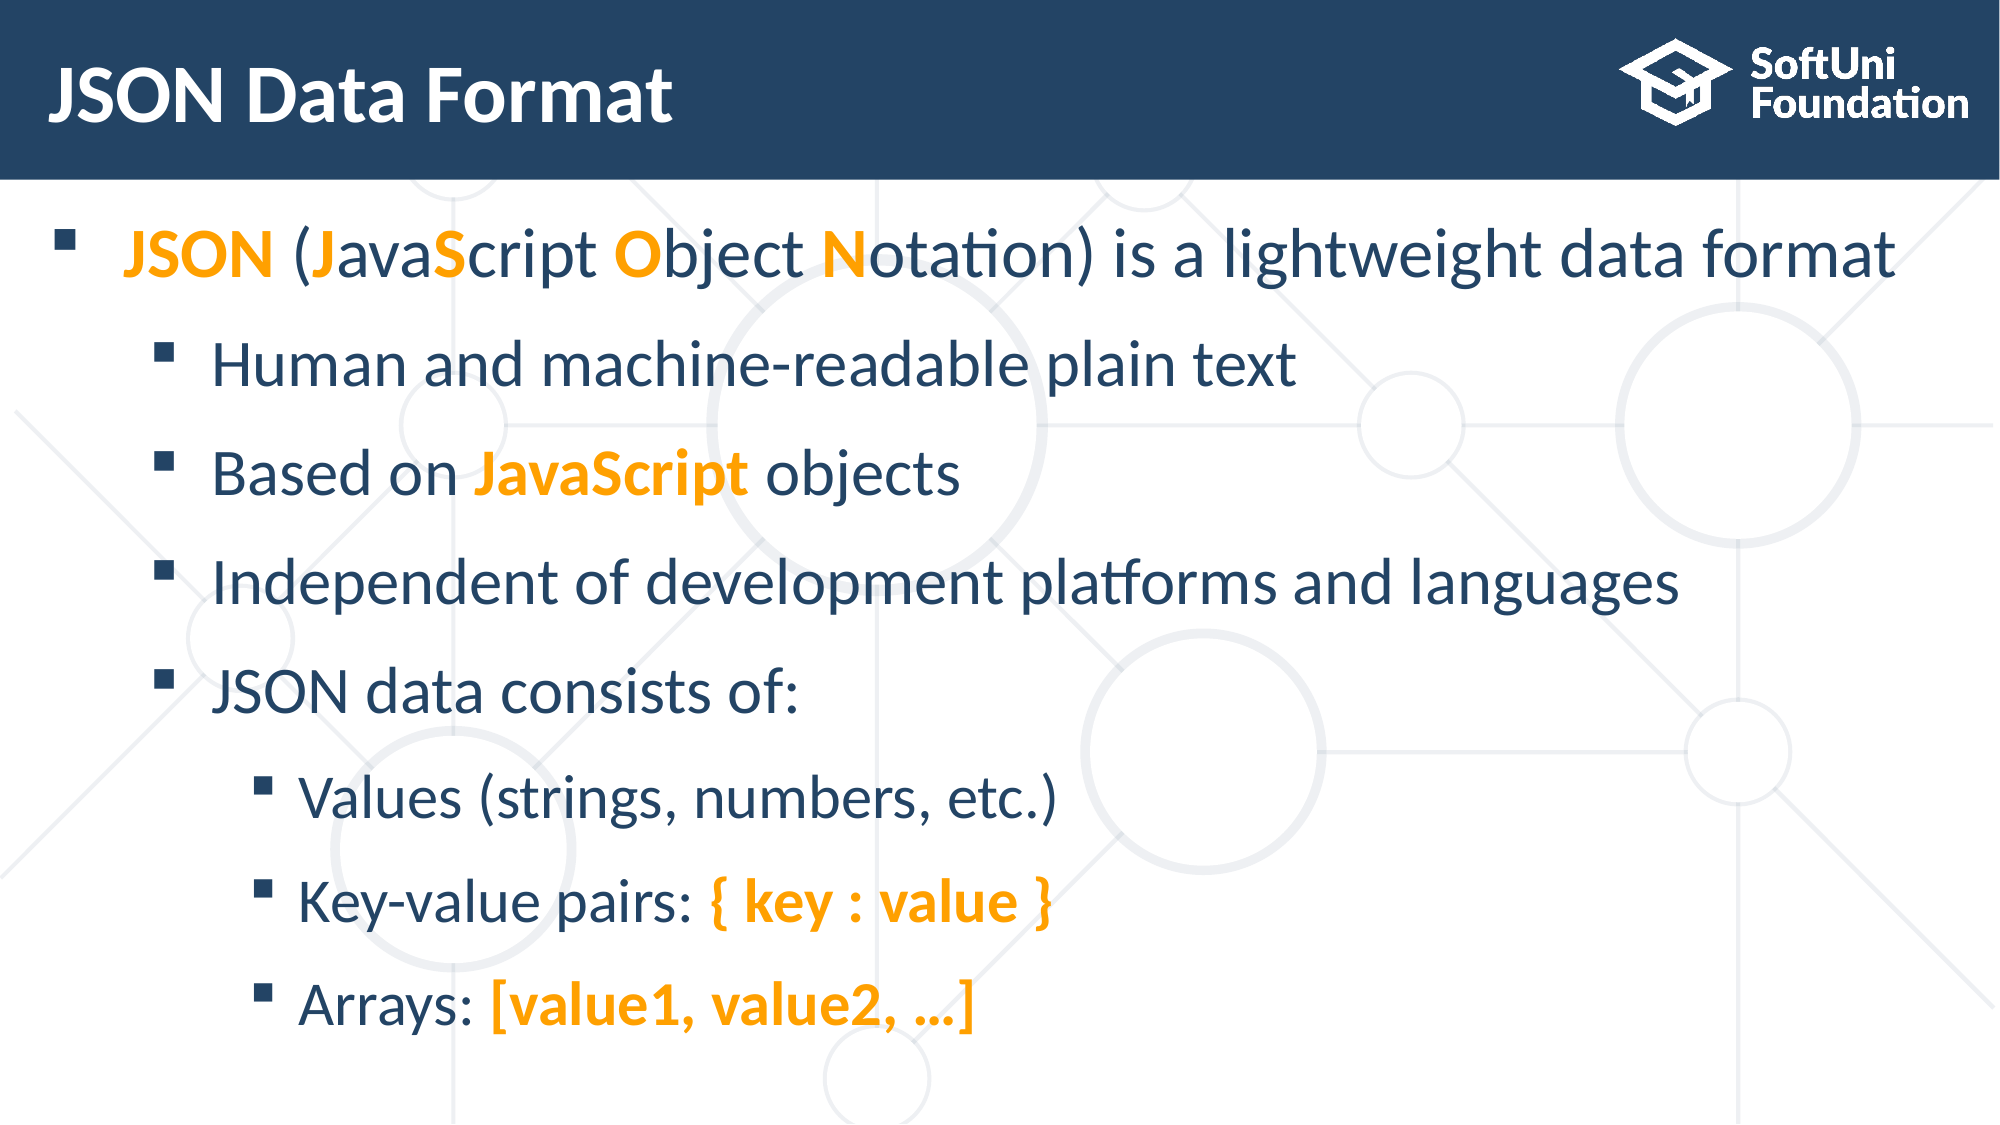

# JSON Data Format
JSON (JavaScript Object Notation) is a lightweight data format
Human and machine-readable plain text
Based on JavaScript objects
Independent of development platforms and languages
JSON data consists of:
Values (strings, numbers, etc.)
Key-value pairs: { key : value }
Arrays: [value1, value2, …]